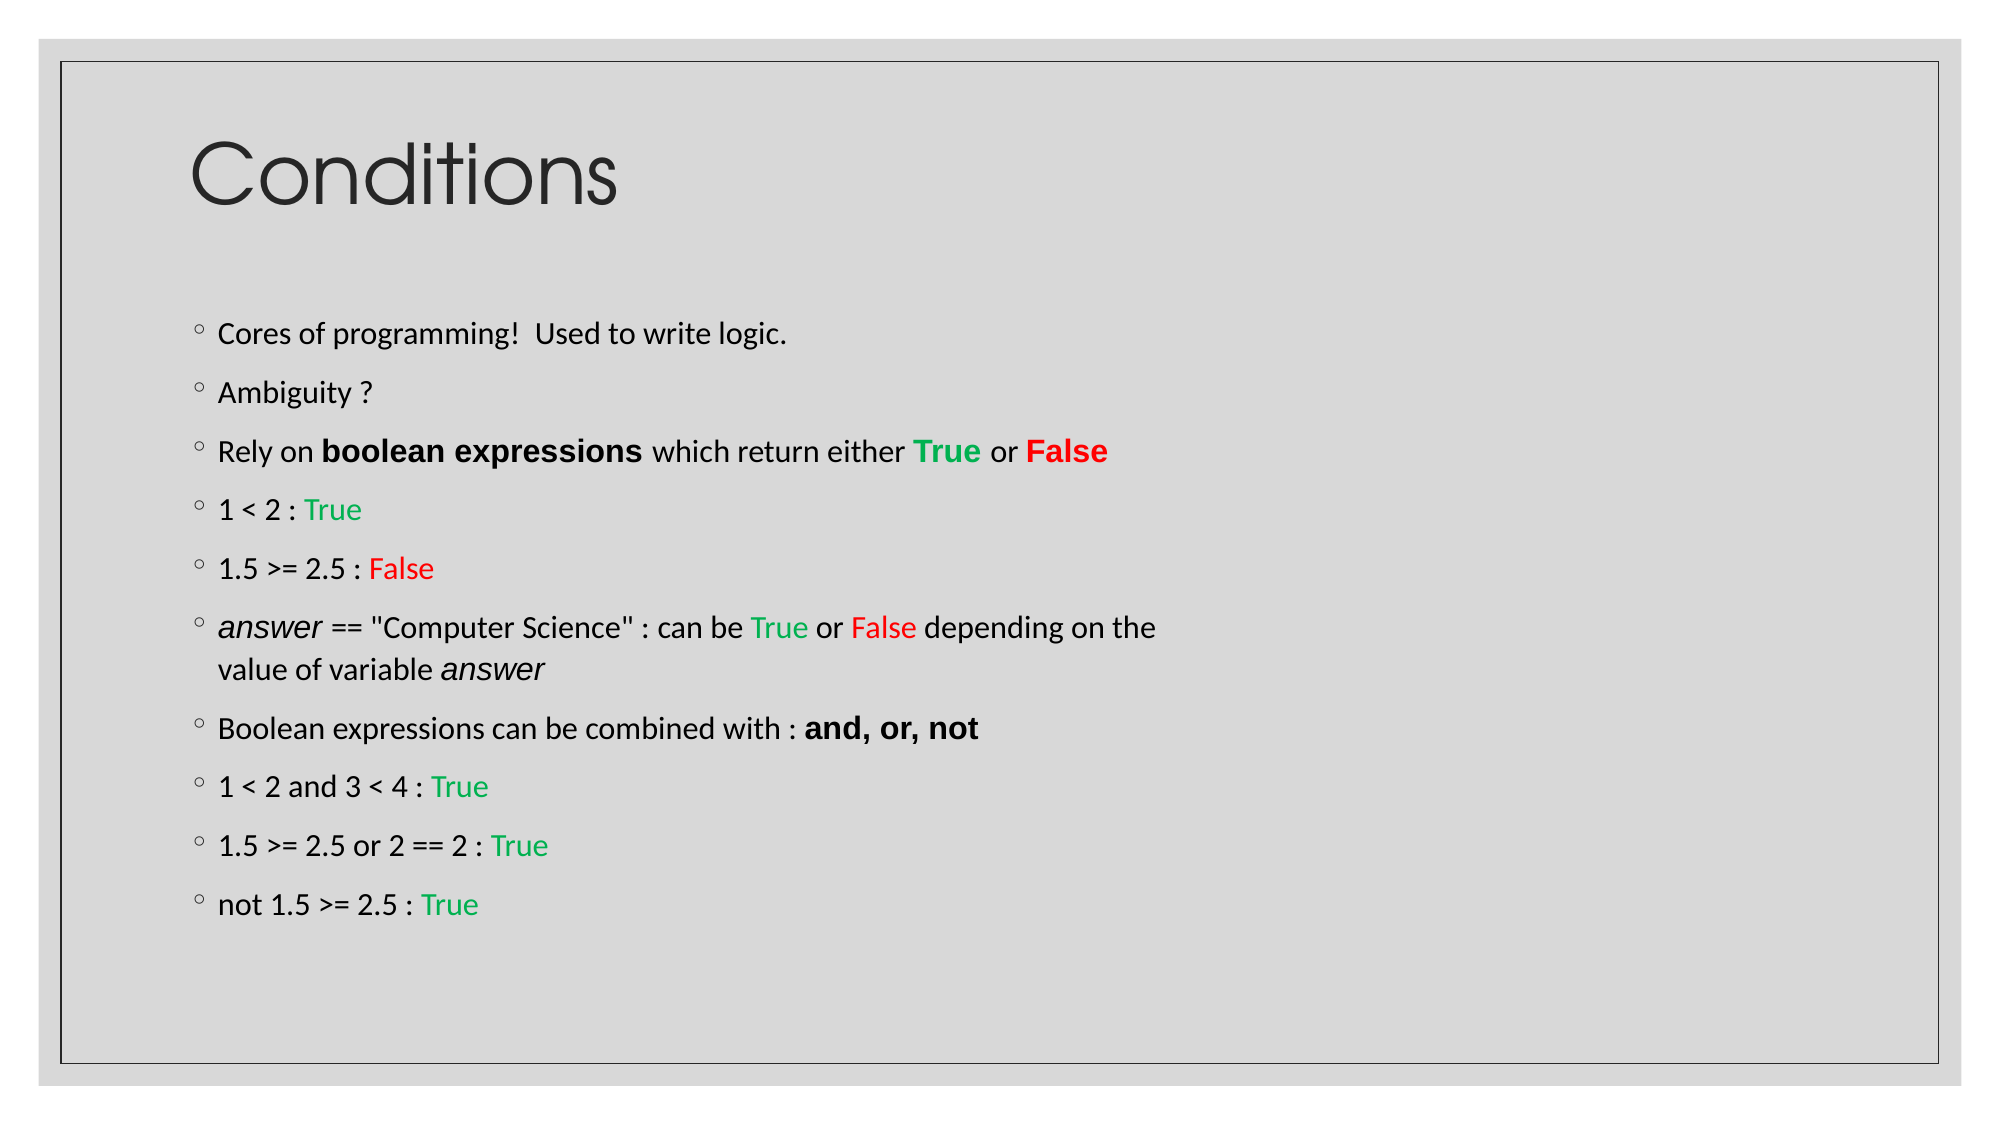

# Conditions
Cores of programming!  Used to write logic.
Ambiguity ?
Rely on boolean expressions which return either True or False
1 < 2 : True
1.5 >= 2.5 : False
answer == "Computer Science" : can be True or False depending on the value of variable answer
Boolean expressions can be combined with : and, or, not
1 < 2 and 3 < 4 : True
1.5 >= 2.5 or 2 == 2 : True
not 1.5 >= 2.5 : True